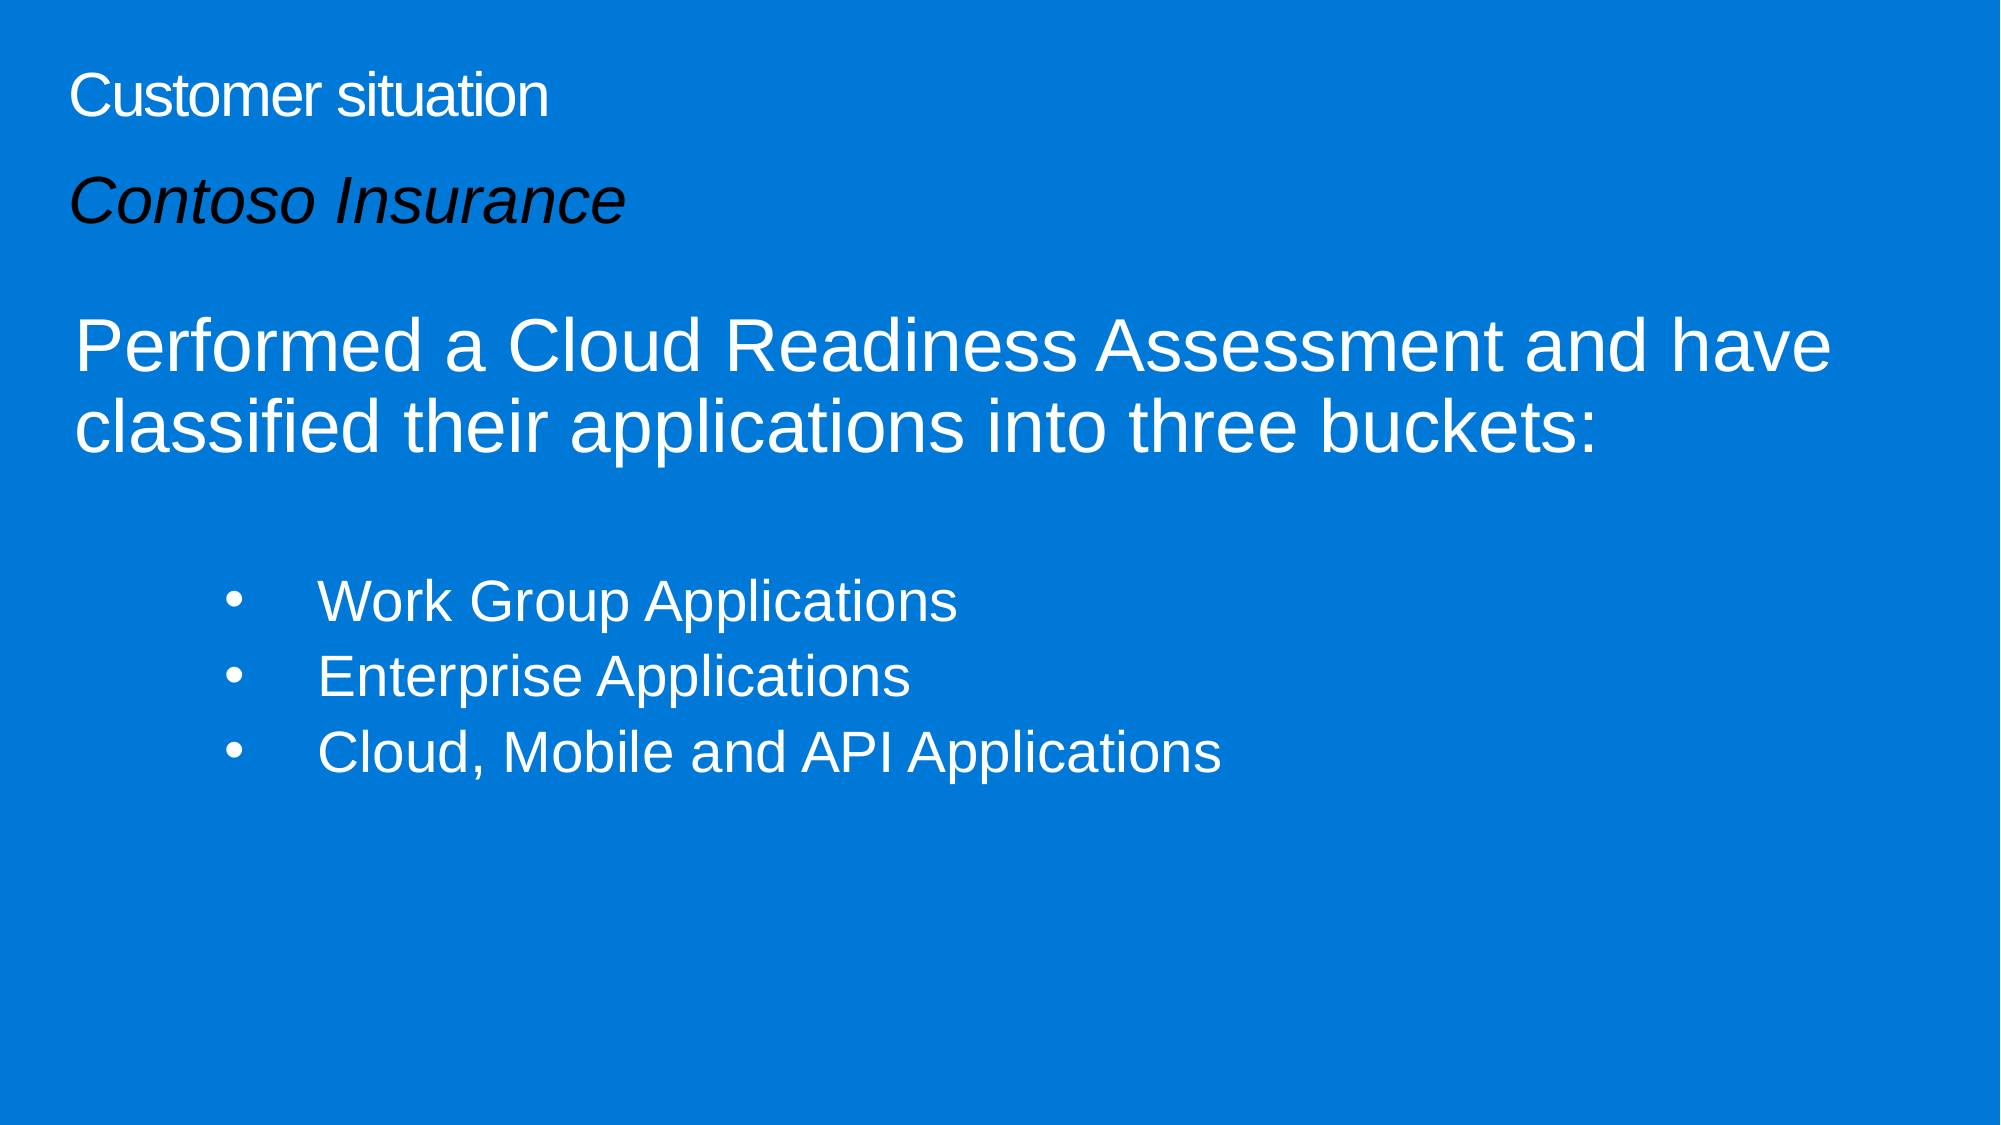

# Customer situation
Contoso Insurance
Performed a Cloud Readiness Assessment and have classified their applications into three buckets:
Work Group Applications
Enterprise Applications
Cloud, Mobile and API Applications